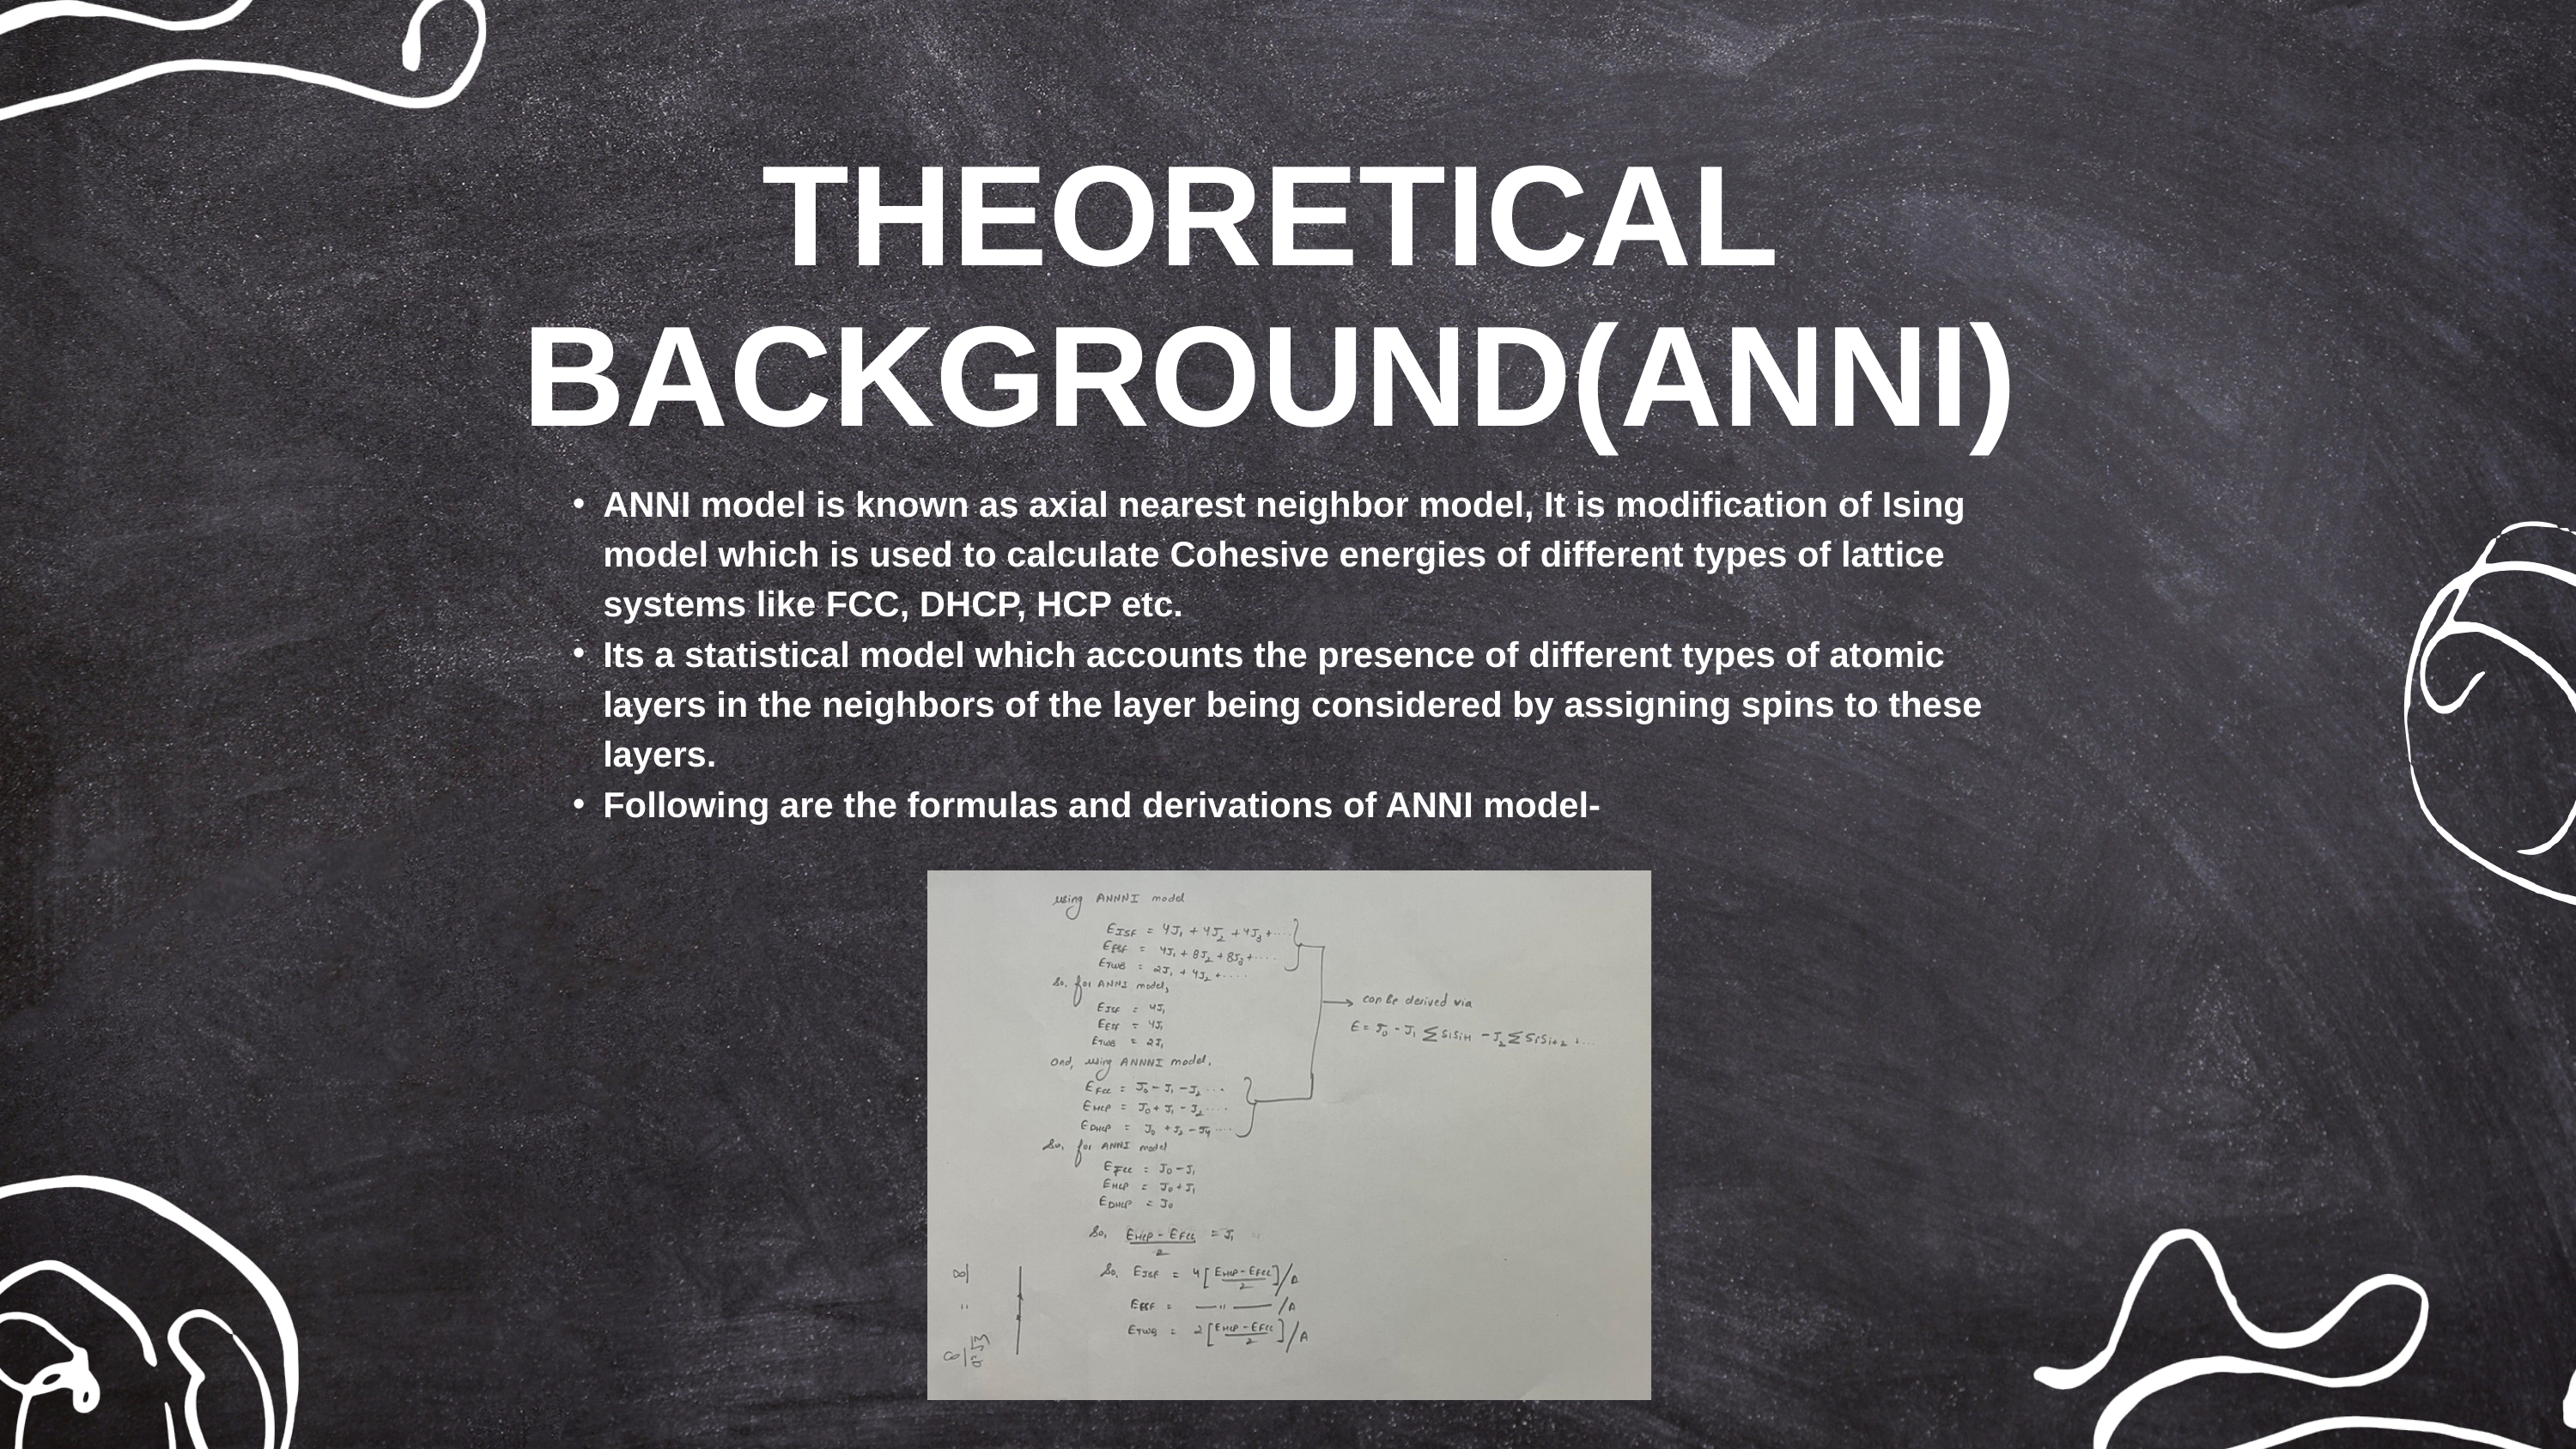

THEORETICAL BACKGROUND(ANNI)

ANNI model is known as axial nearest neighbor model, It is modification of Ising model which is used to calculate Cohesive energies of different types of lattice systems like FCC, DHCP, HCP etc.
Its a statistical model which accounts the presence of different types of atomic layers in the neighbors of the layer being considered by assigning spins to these layers.
Following are the formulas and derivations of ANNI model-